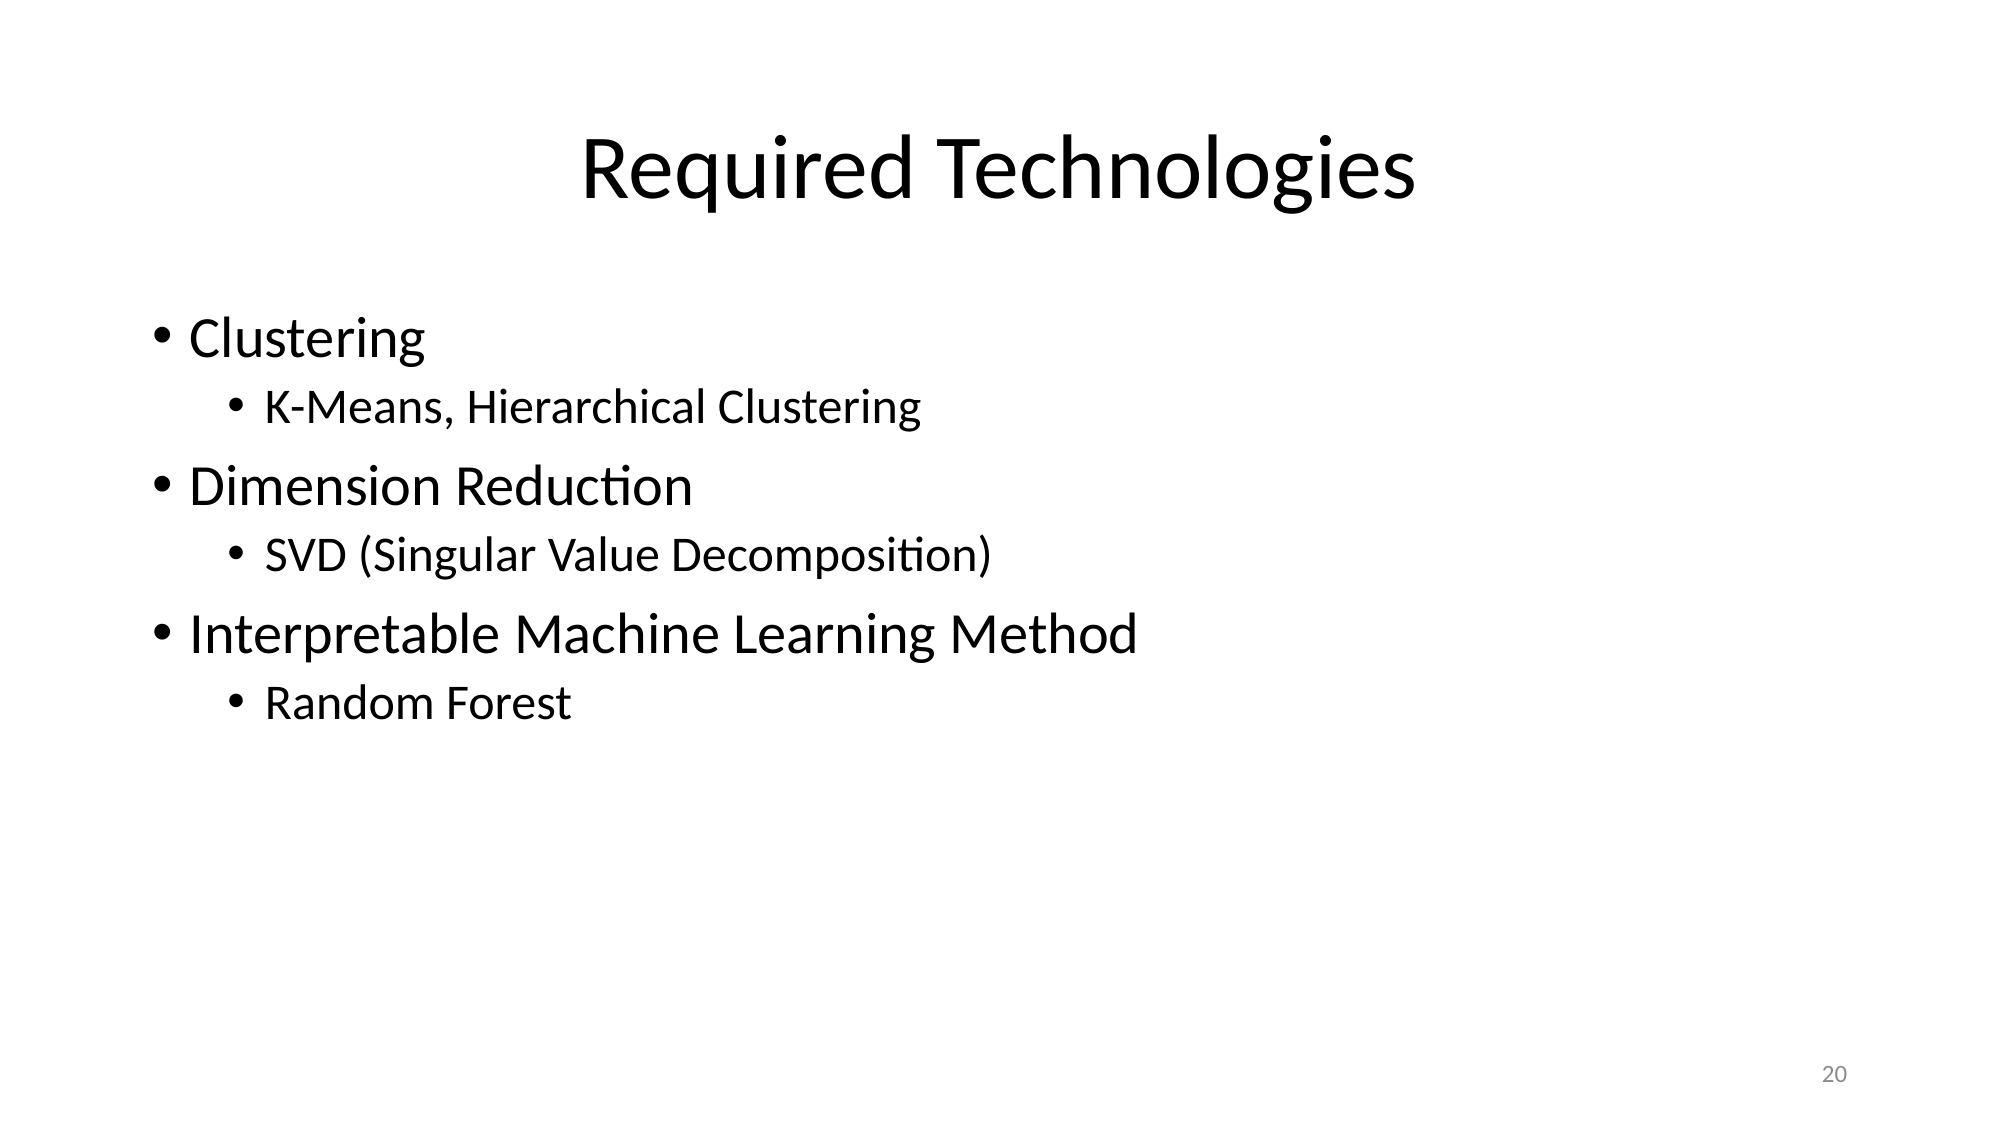

# Required Technologies
Clustering
K-Means, Hierarchical Clustering
Dimension Reduction
SVD (Singular Value Decomposition)
Interpretable Machine Learning Method
Random Forest
20